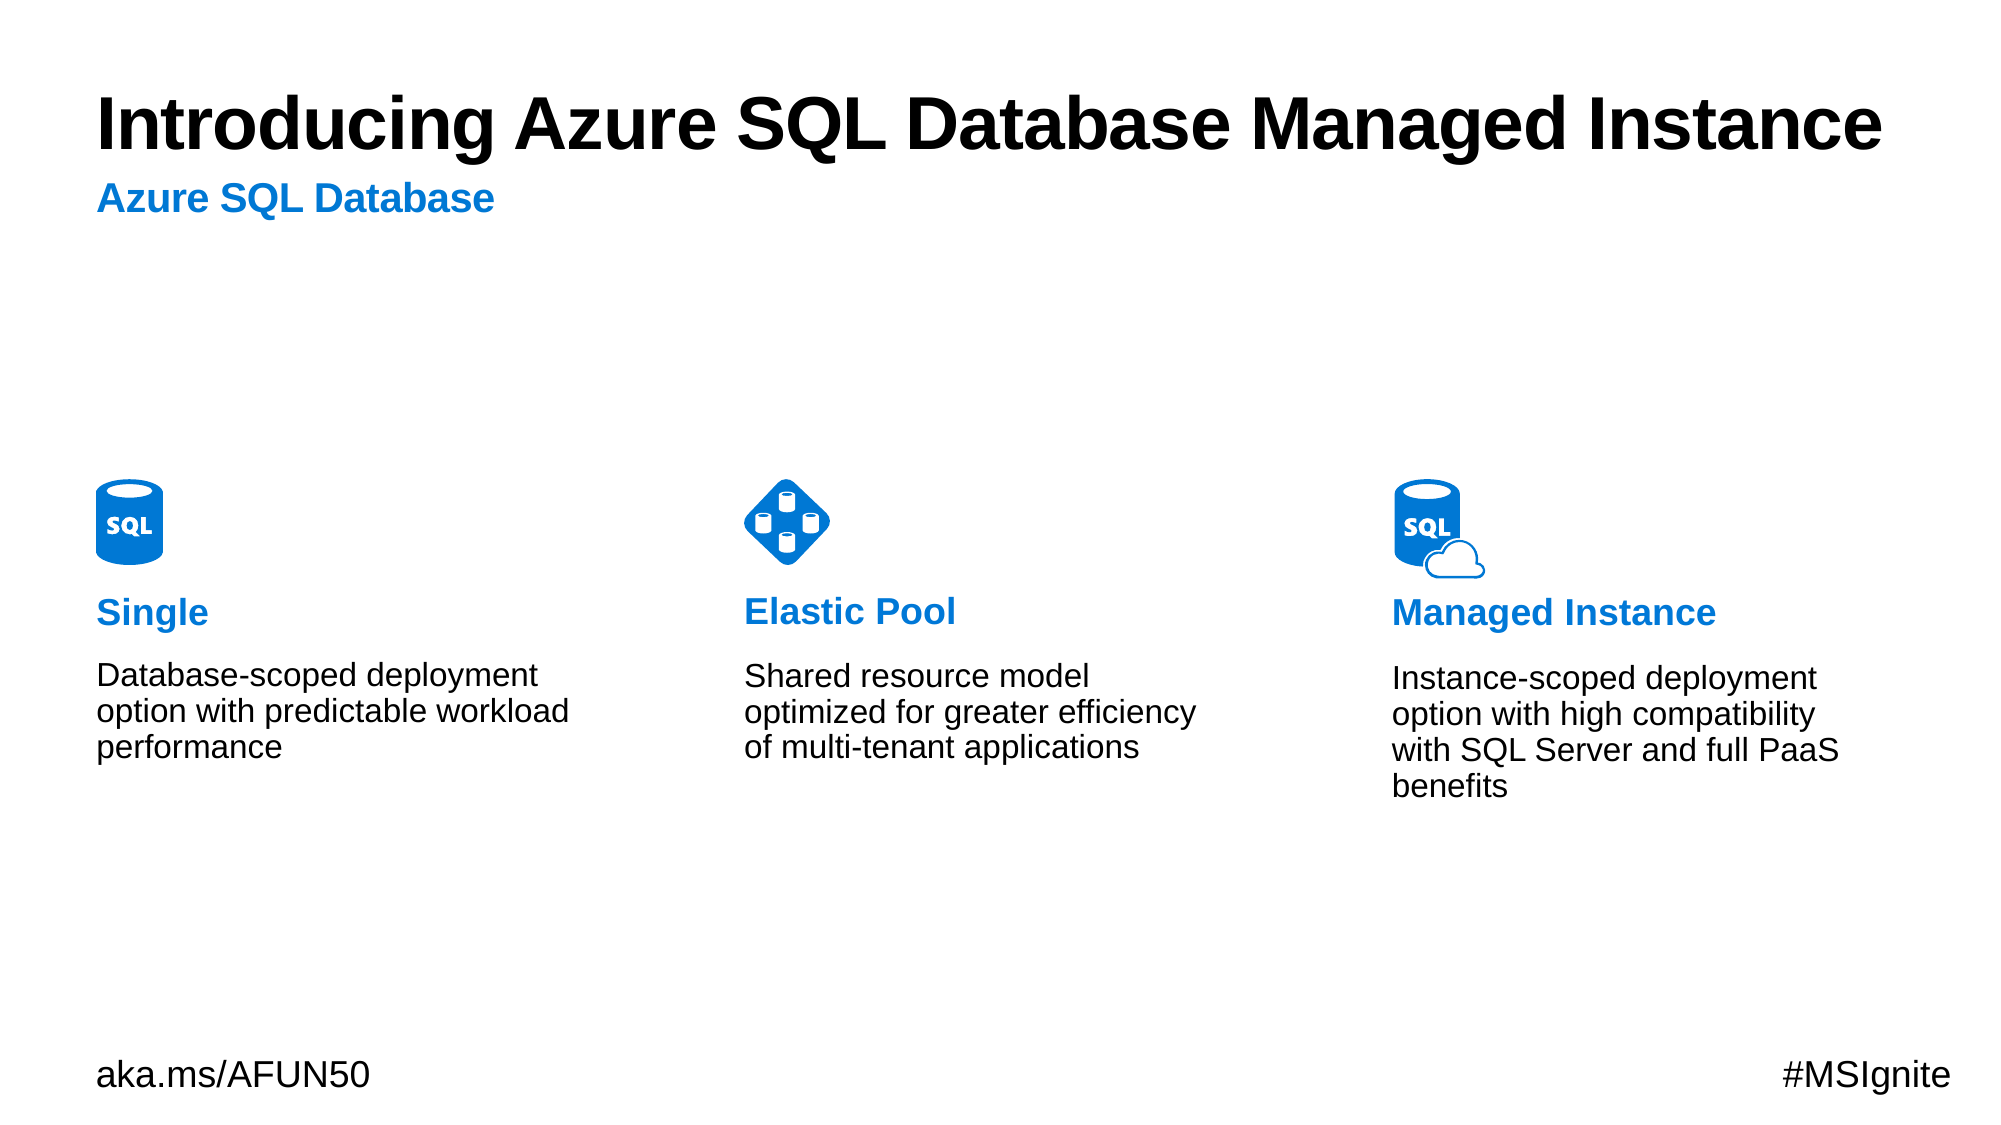

# Introducing Azure SQL Database Managed Instance
Azure SQL Database

Managed Instance
Instance-scoped deployment option with high compatibility with SQL Server and full PaaS benefits

Elastic Pool
Shared resource model optimized for greater efficiency of multi-tenant applications

Single
Database-scoped deployment option with predictable workload performance